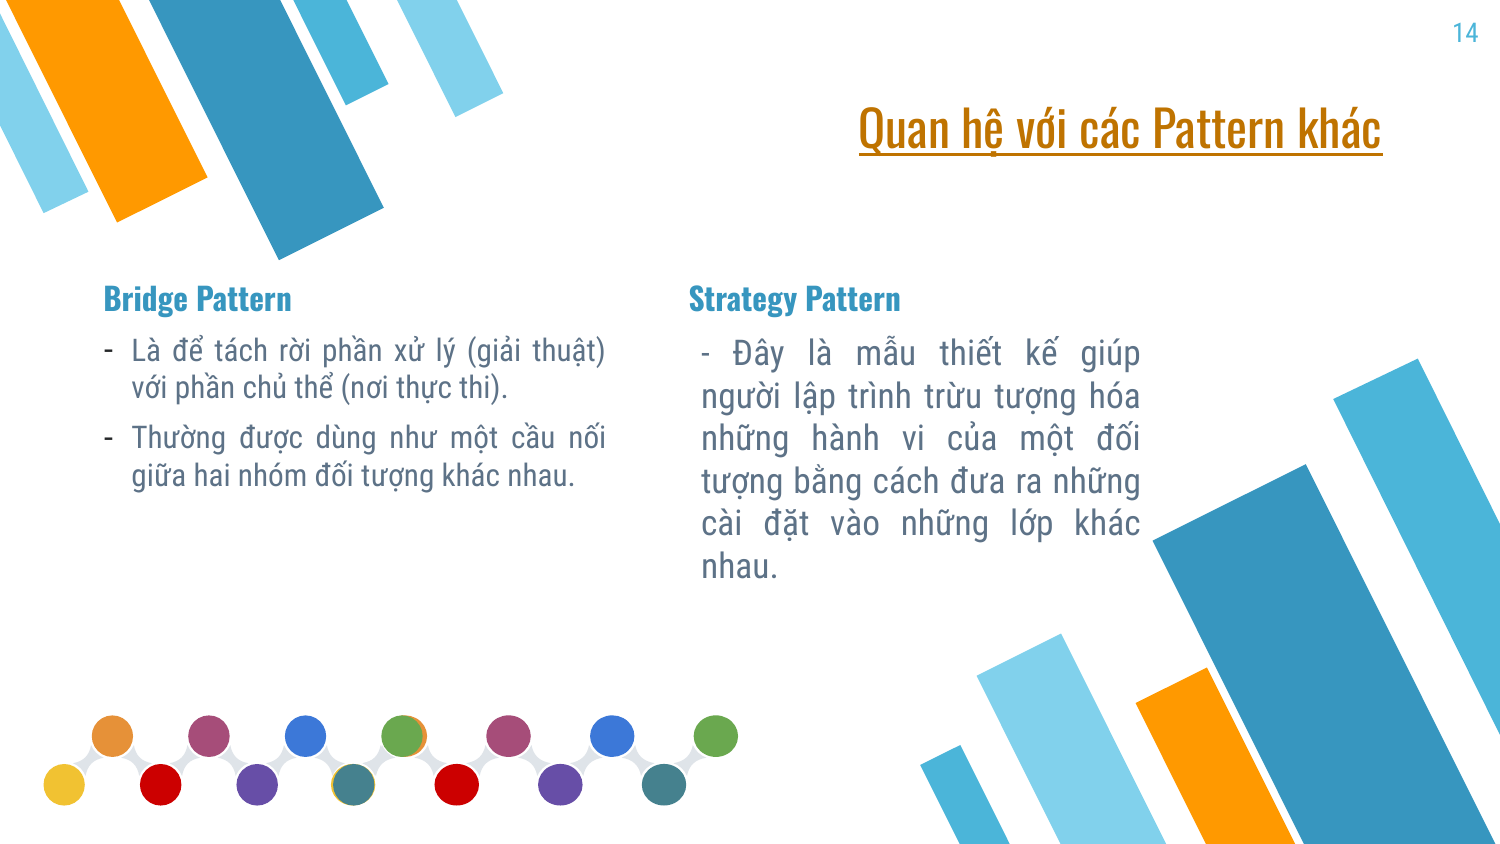

14
Quan hệ với các Pattern khác
Bridge Pattern
Là để tách rời phần xử lý (giải thuật) với phần chủ thể (nơi thực thi).
Thường được dùng như một cầu nối giữa hai nhóm đối tượng khác nhau.
Strategy Pattern
- Đây là mẫu thiết kế giúp người lập trình trừu tượng hóa những hành vi của một đối tượng bằng cách đưa ra những cài đặt vào những lớp khác nhau.